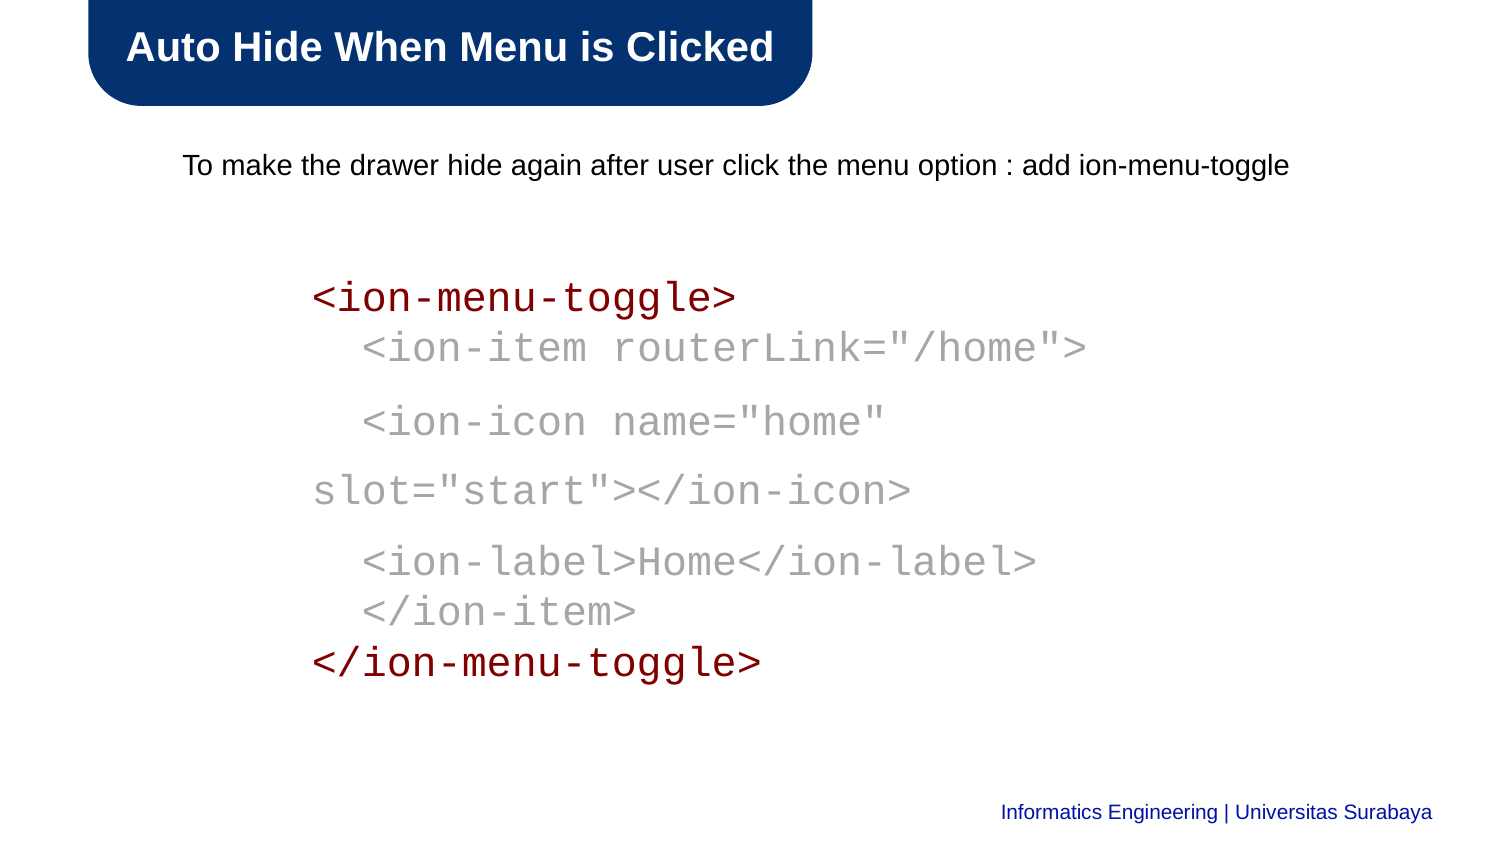

Auto Hide When Menu is Clicked
To make the drawer hide again after user click the menu option : add ion-menu-toggle
<ion-menu-toggle>
  <ion-item routerLink="/home">
  <ion-icon name="home" slot="start"></ion-icon>
  <ion-label>Home</ion-label>
  </ion-item>
</ion-menu-toggle>
Informatics Engineering | Universitas Surabaya